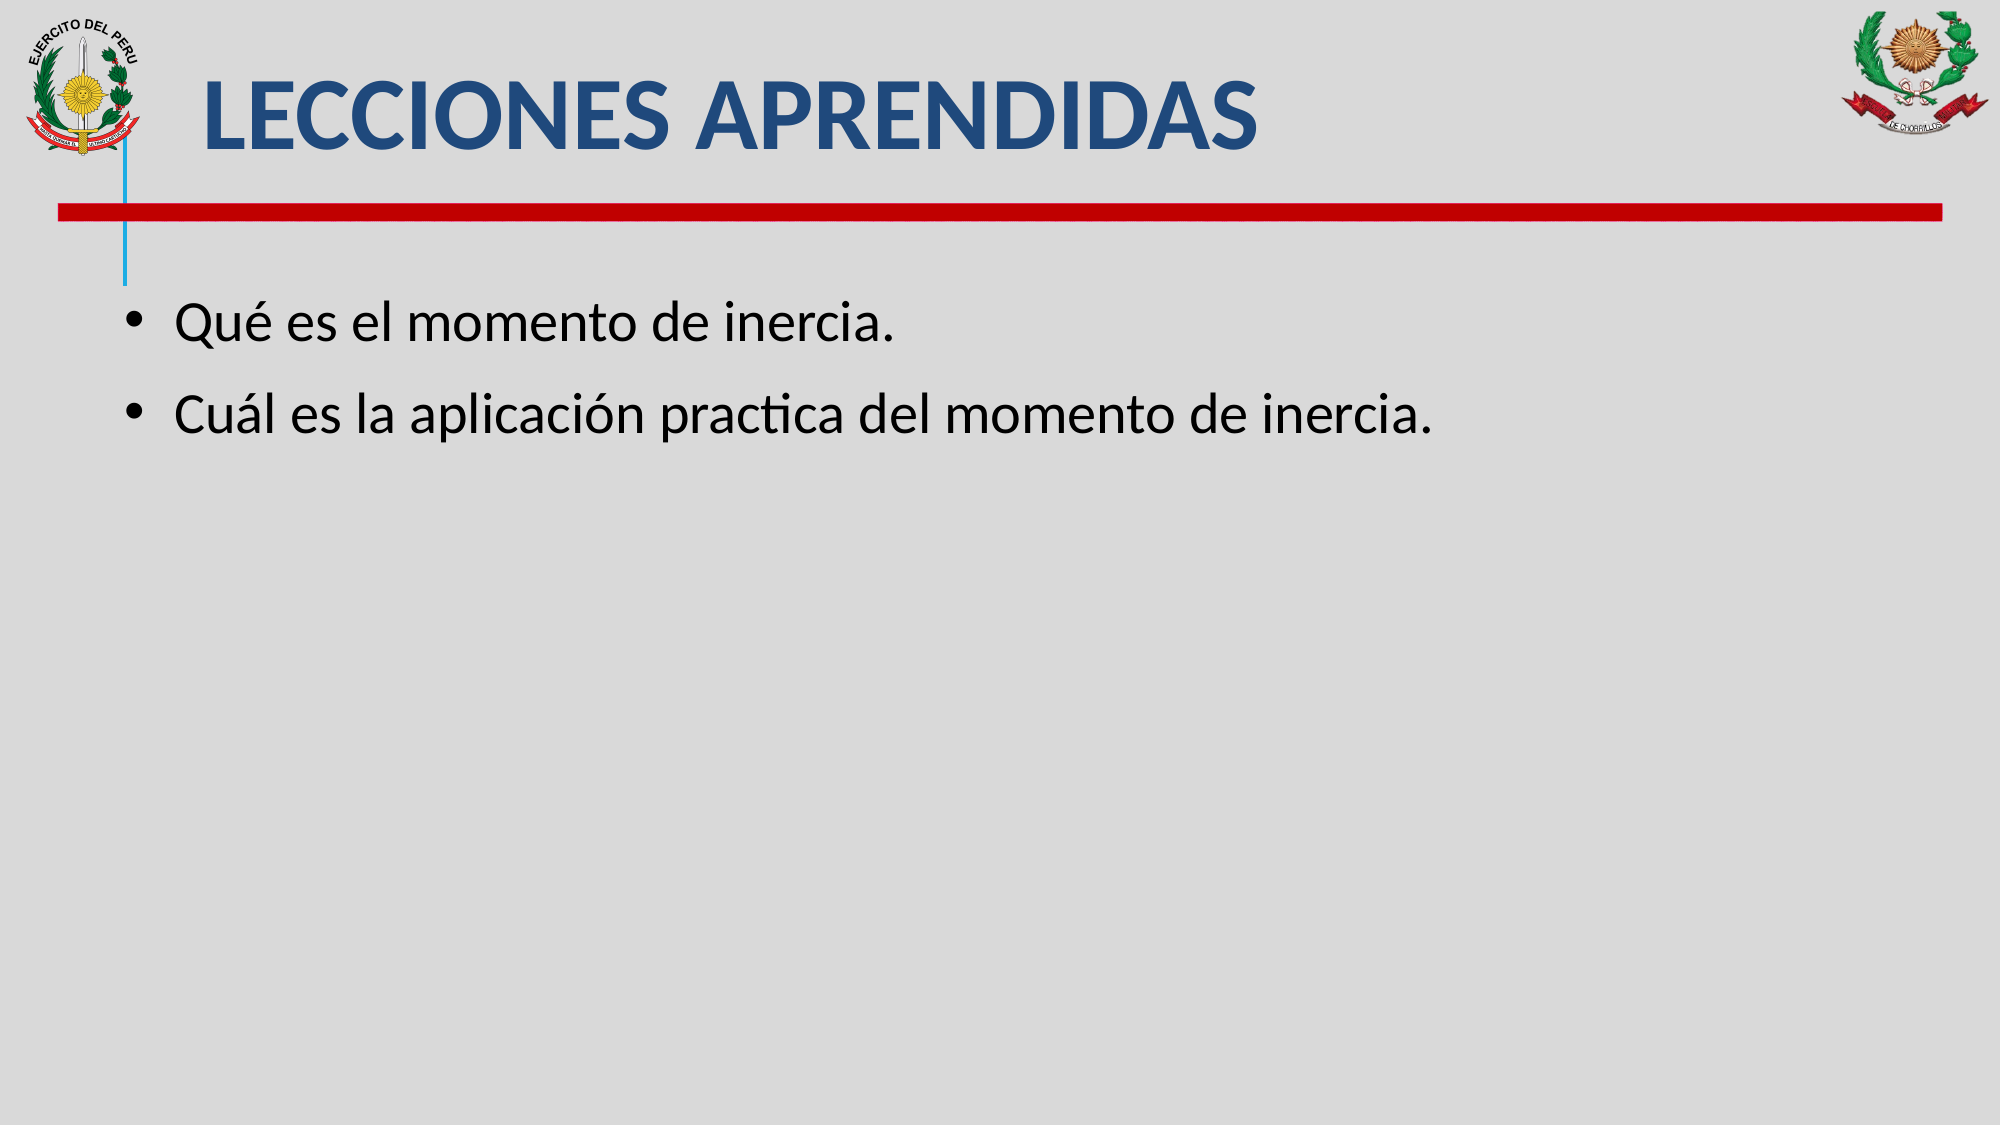

# Lecciones aprendidas
Qué es el momento de inercia.
Cuál es la aplicación practica del momento de inercia.